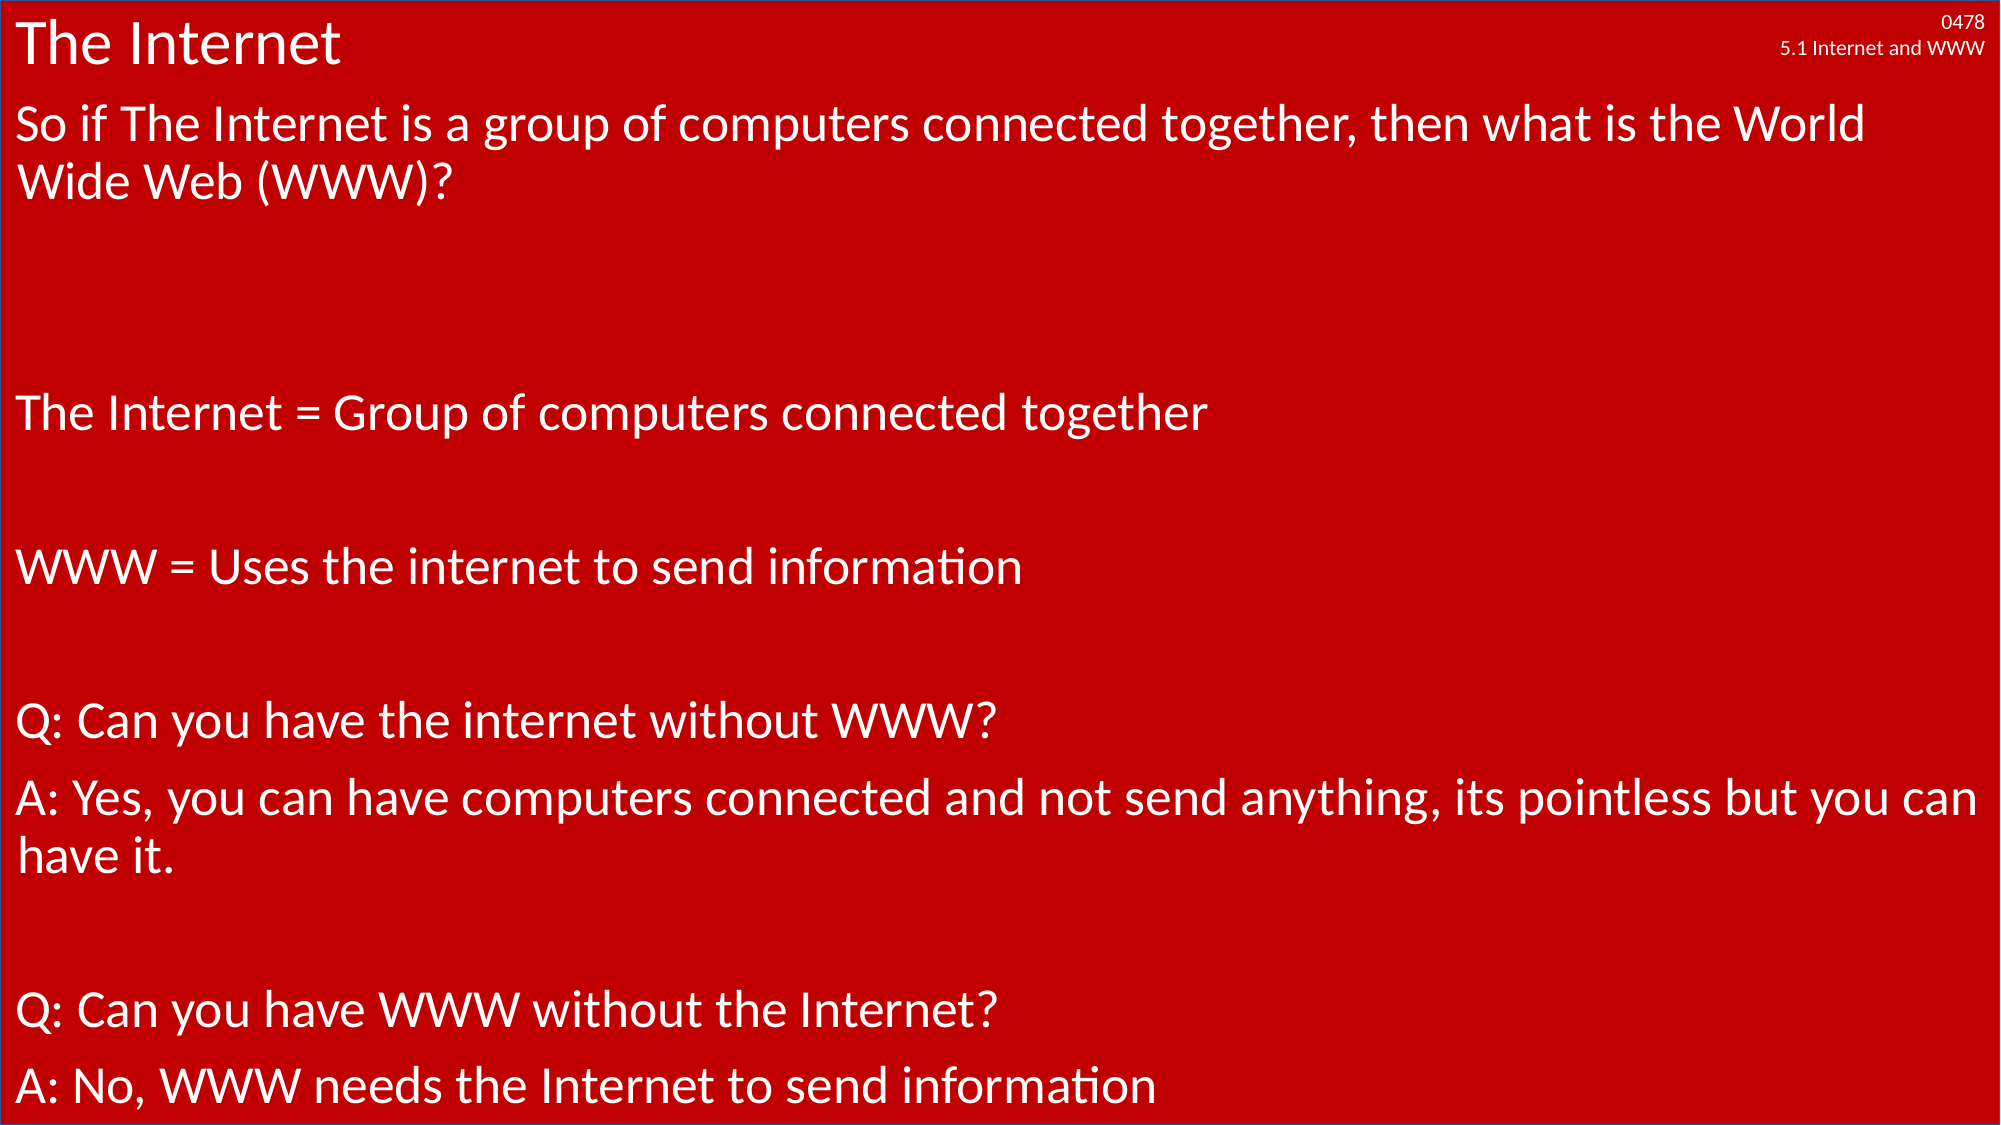

# The Internet
So if The Internet is a group of computers connected together, then what is the World Wide Web (WWW)?

The Internet = Group of computers connected together

WWW = Uses the internet to send information

Q: Can you have the internet without WWW?
A: Yes, you can have computers connected and not send anything, its pointless but you can have it.

Q: Can you have WWW without the Internet?
A: No, WWW needs the Internet to send information